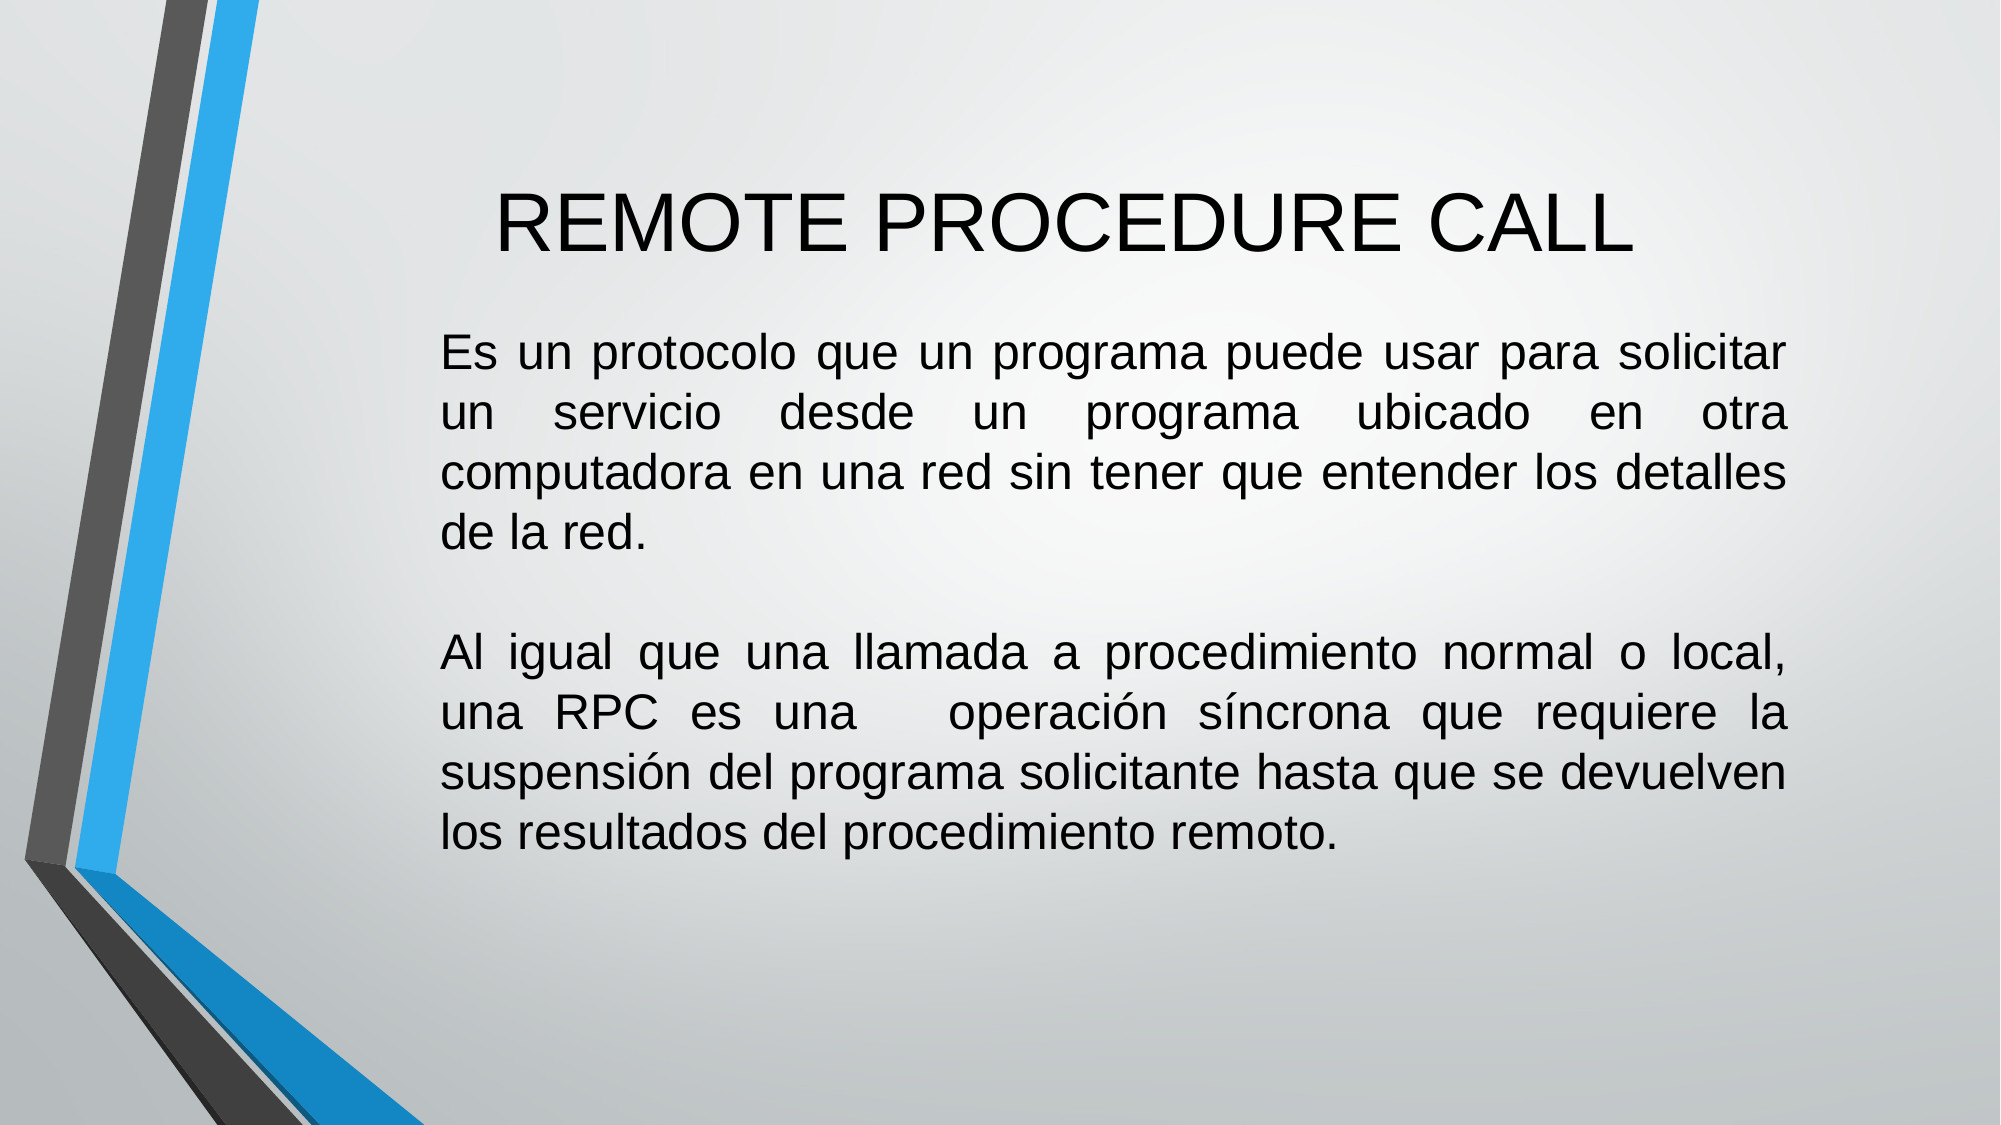

# REMOTE PROCEDURE CALL
Es un protocolo que un programa puede usar para solicitar un servicio desde un programa ubicado en otra computadora en una red sin tener que entender los detalles de la red.

Al igual que una llamada a procedimiento normal o local, una RPC es una   operación síncrona que requiere la suspensión del programa solicitante hasta que se devuelven los resultados del procedimiento remoto.